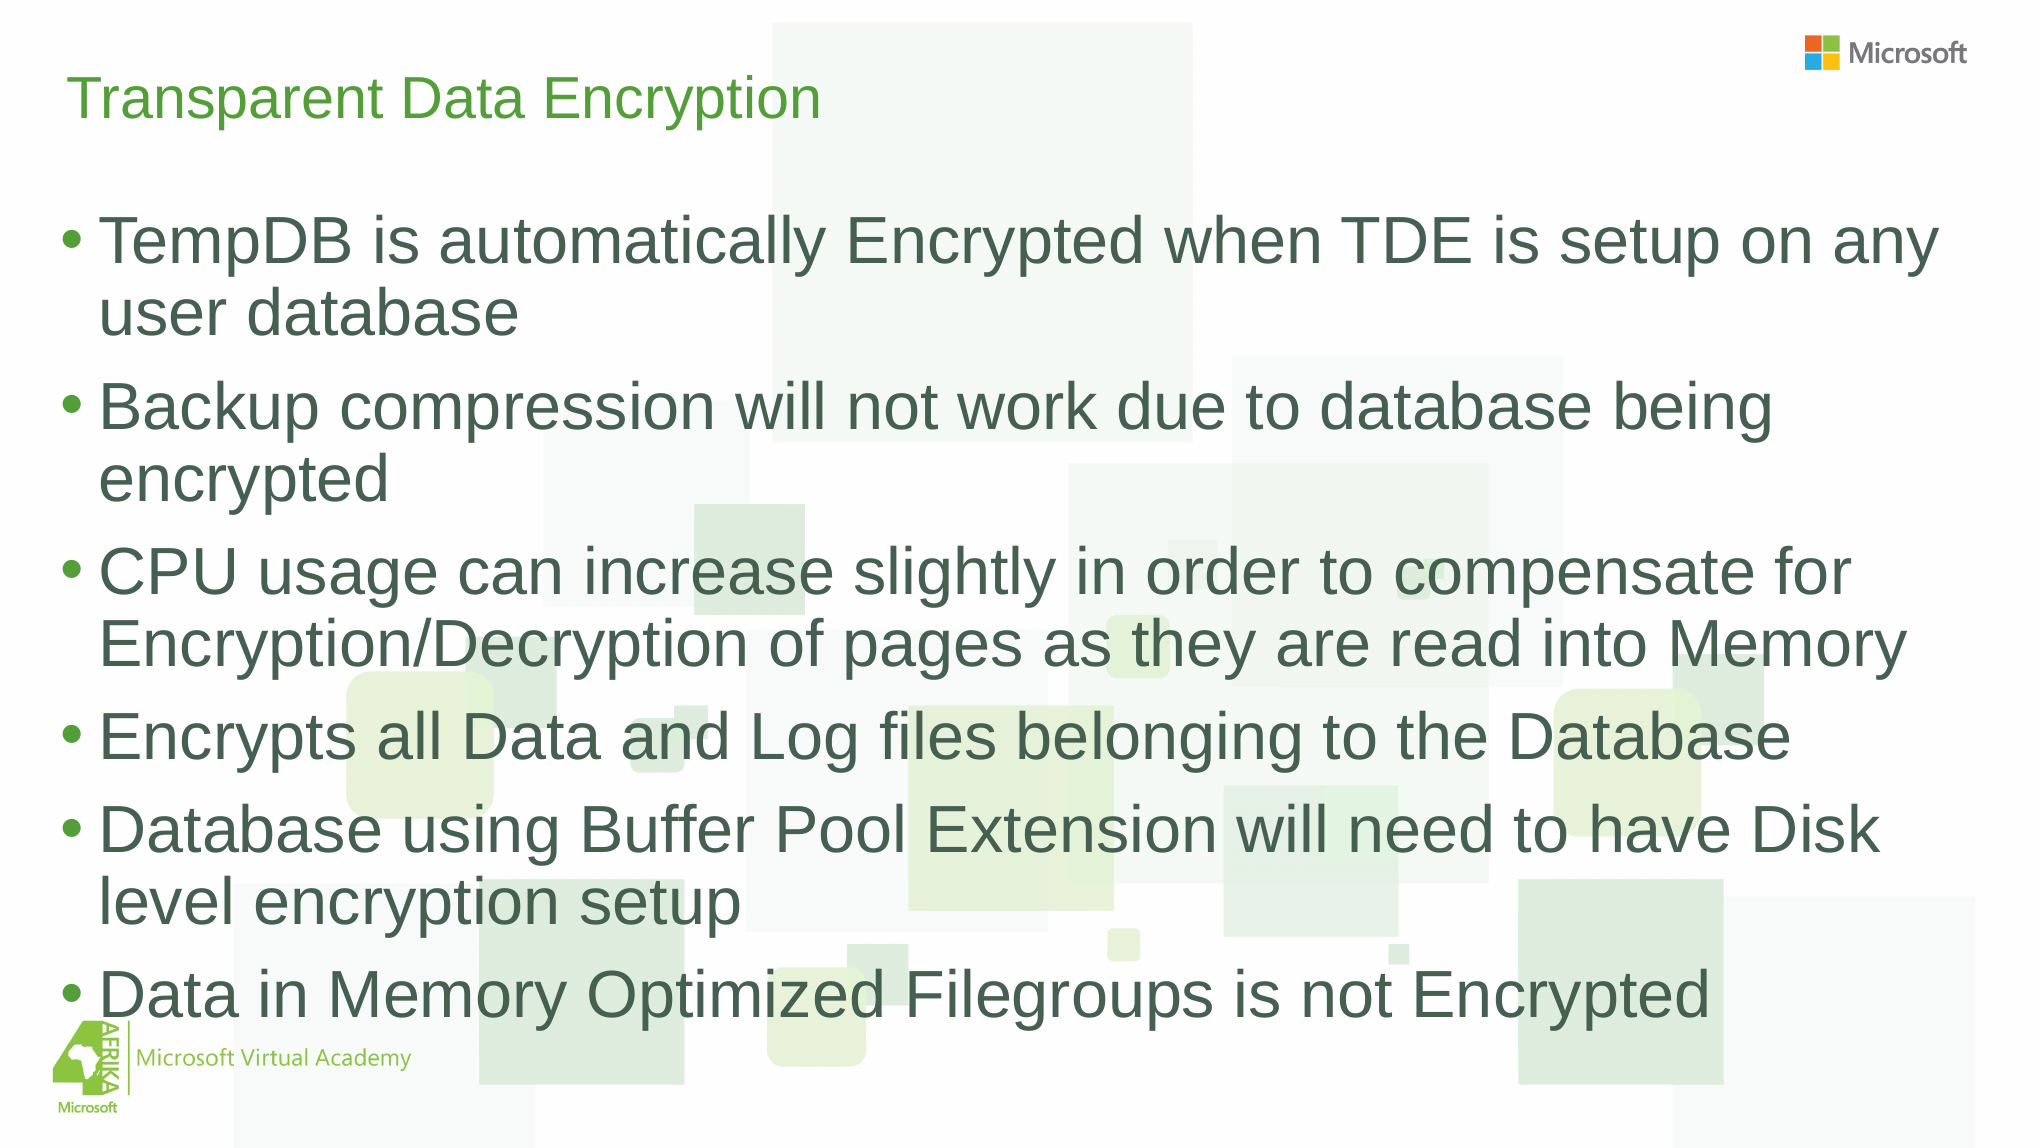

# Transparent Data Encryption
TempDB is automatically Encrypted when TDE is setup on any user database
Backup compression will not work due to database being encrypted
CPU usage can increase slightly in order to compensate for Encryption/Decryption of pages as they are read into Memory
Encrypts all Data and Log files belonging to the Database
Database using Buffer Pool Extension will need to have Disk level encryption setup
Data in Memory Optimized Filegroups is not Encrypted